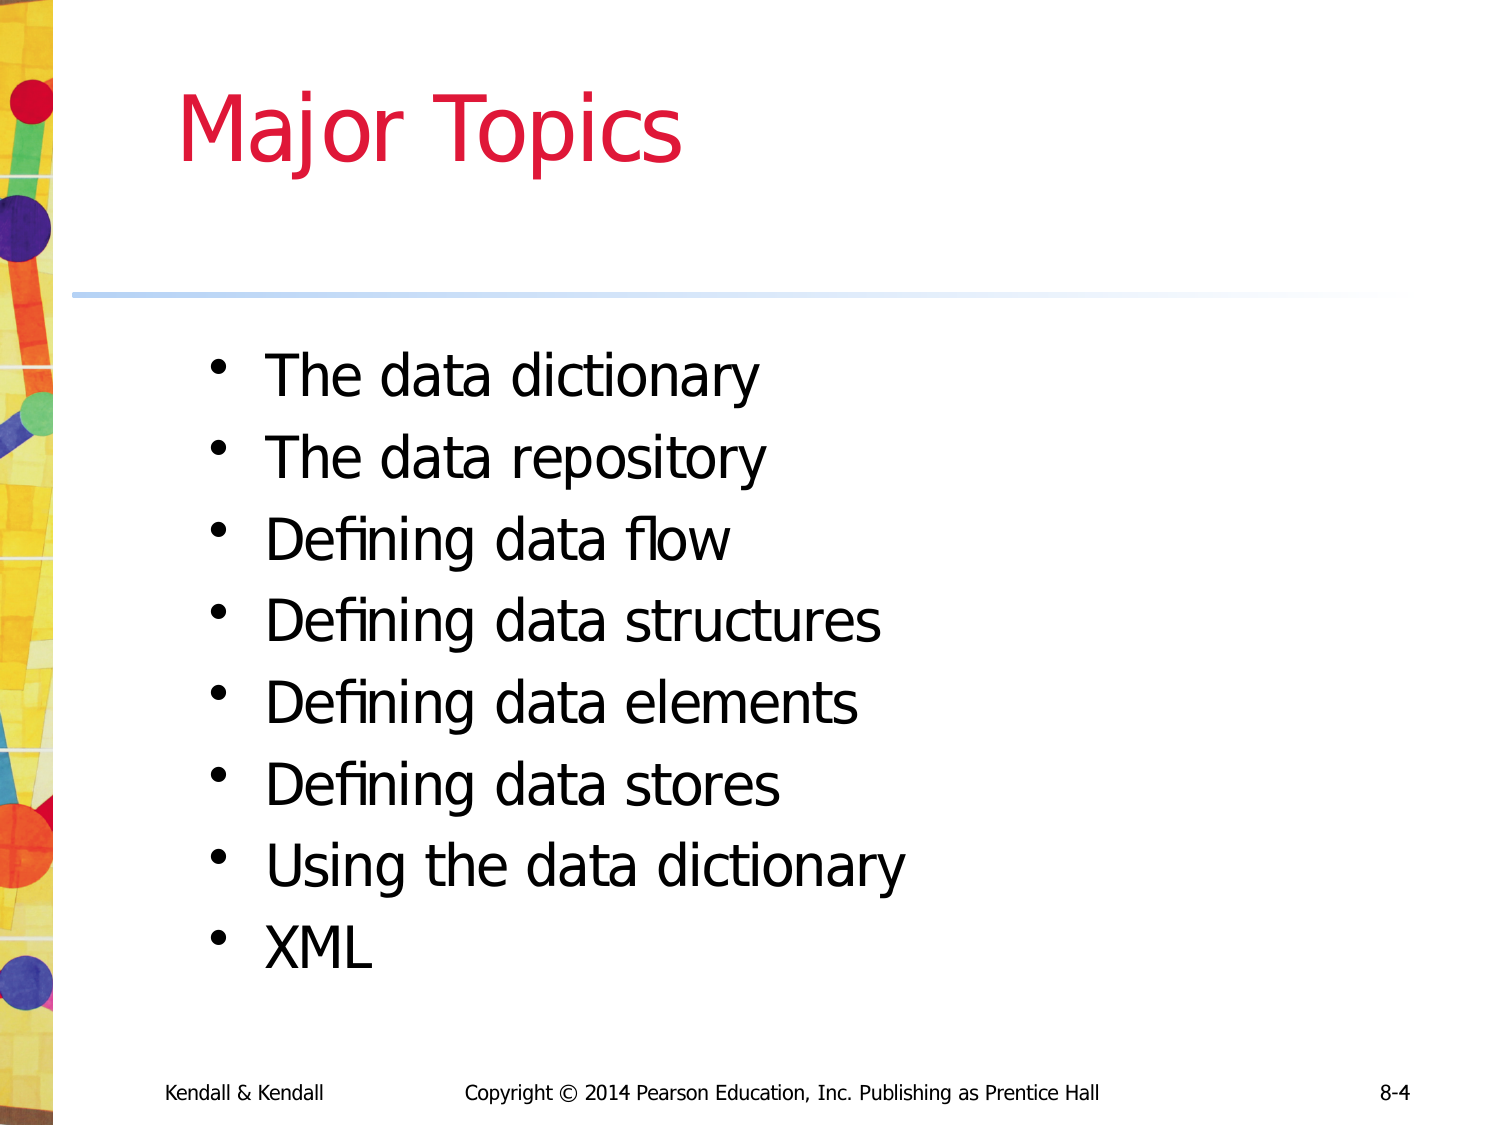

# Major Topics
The data dictionary
The data repository
Defining data flow
Defining data structures
Defining data elements
Defining data stores
Using the data dictionary
XML
Kendall & Kendall	Copyright © 2014 Pearson Education, Inc. Publishing as Prentice Hall
8-4